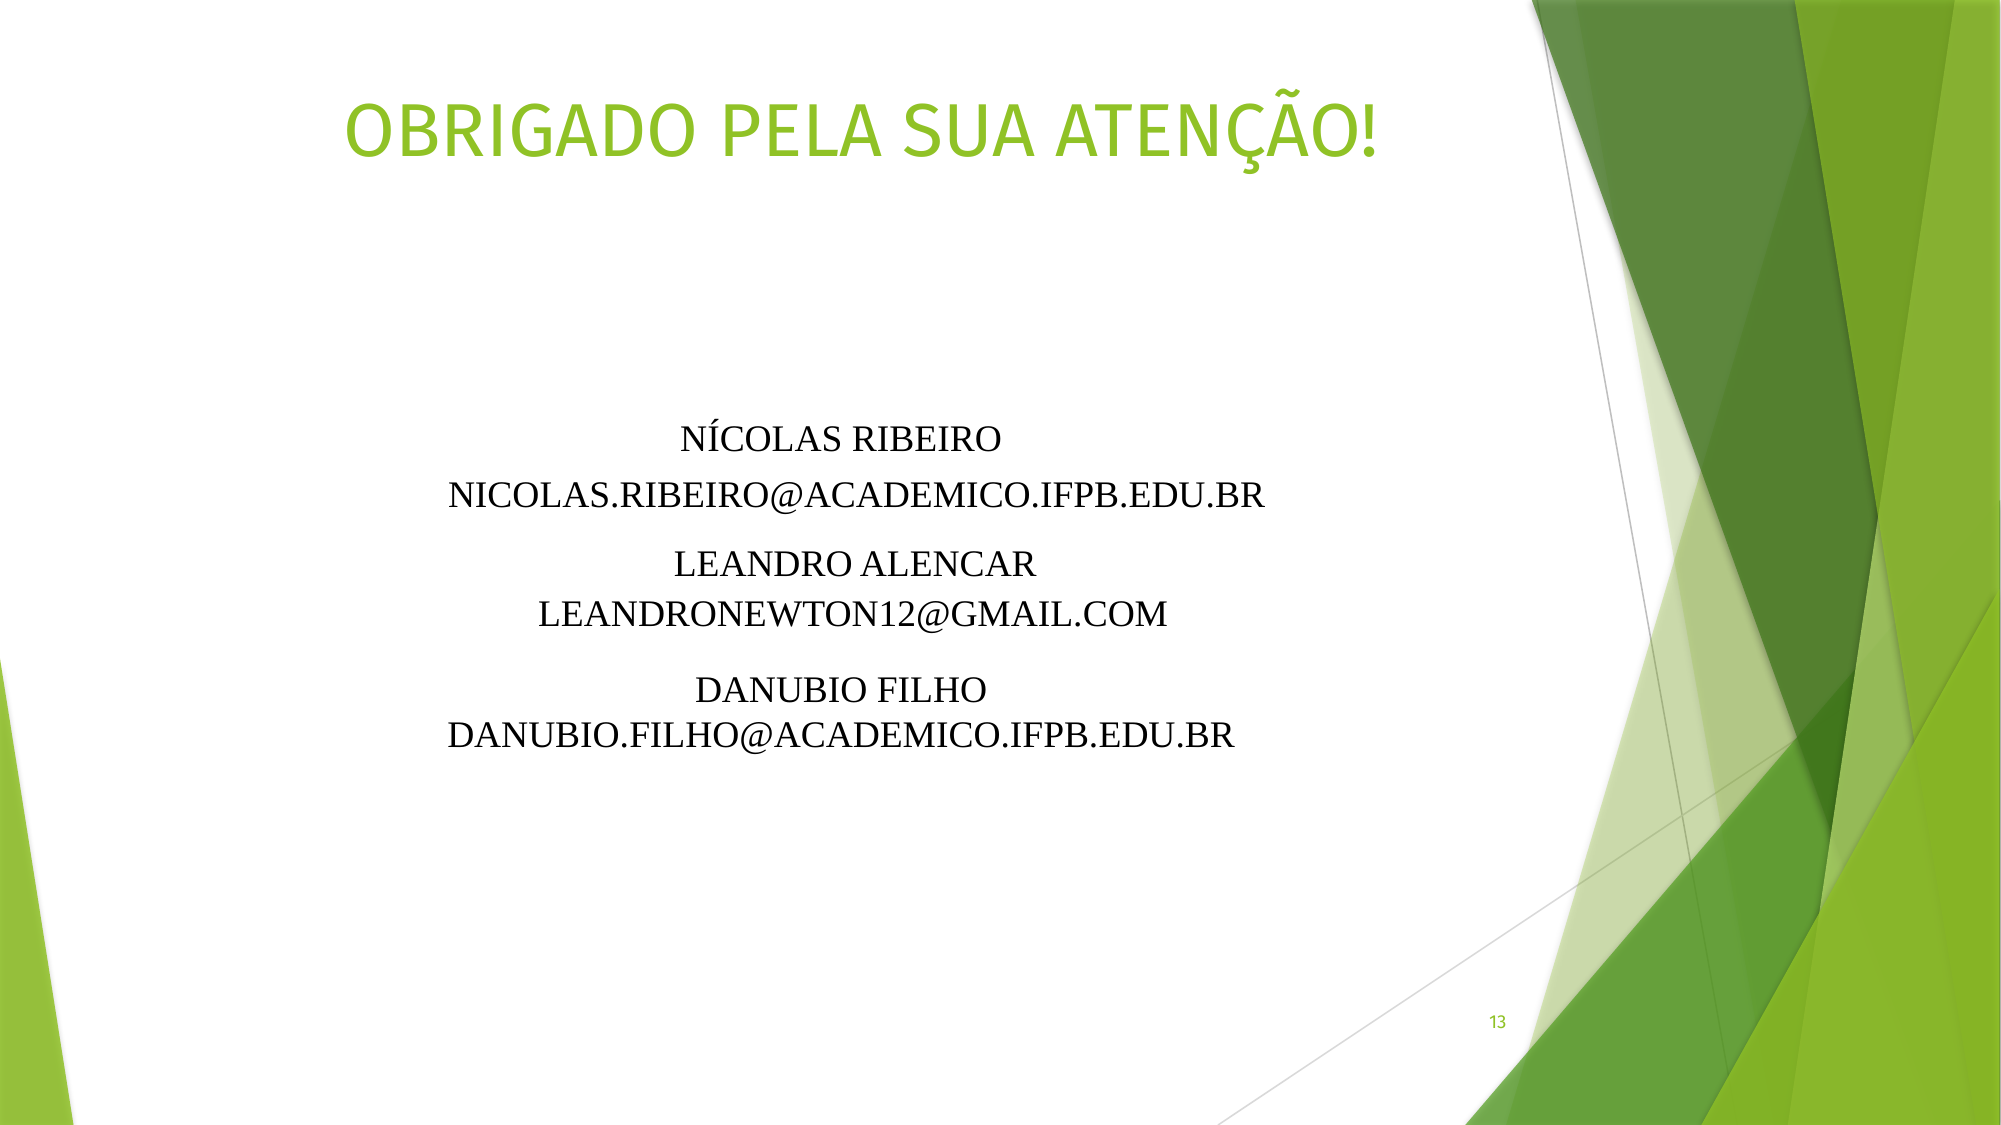

# OBRIGADO PELA SUA ATENÇÃO!
NÍCOLAS RIBEIRO
NICOLAS.RIBEIRO@ACADEMICO.IFPB.EDU.BR
LEANDRO ALENCAR
LEANDRONEWTON12@GMAIL.COM
DANUBIO FILHO
DANUBIO.FILHO@ACADEMICO.IFPB.EDU.BR
13